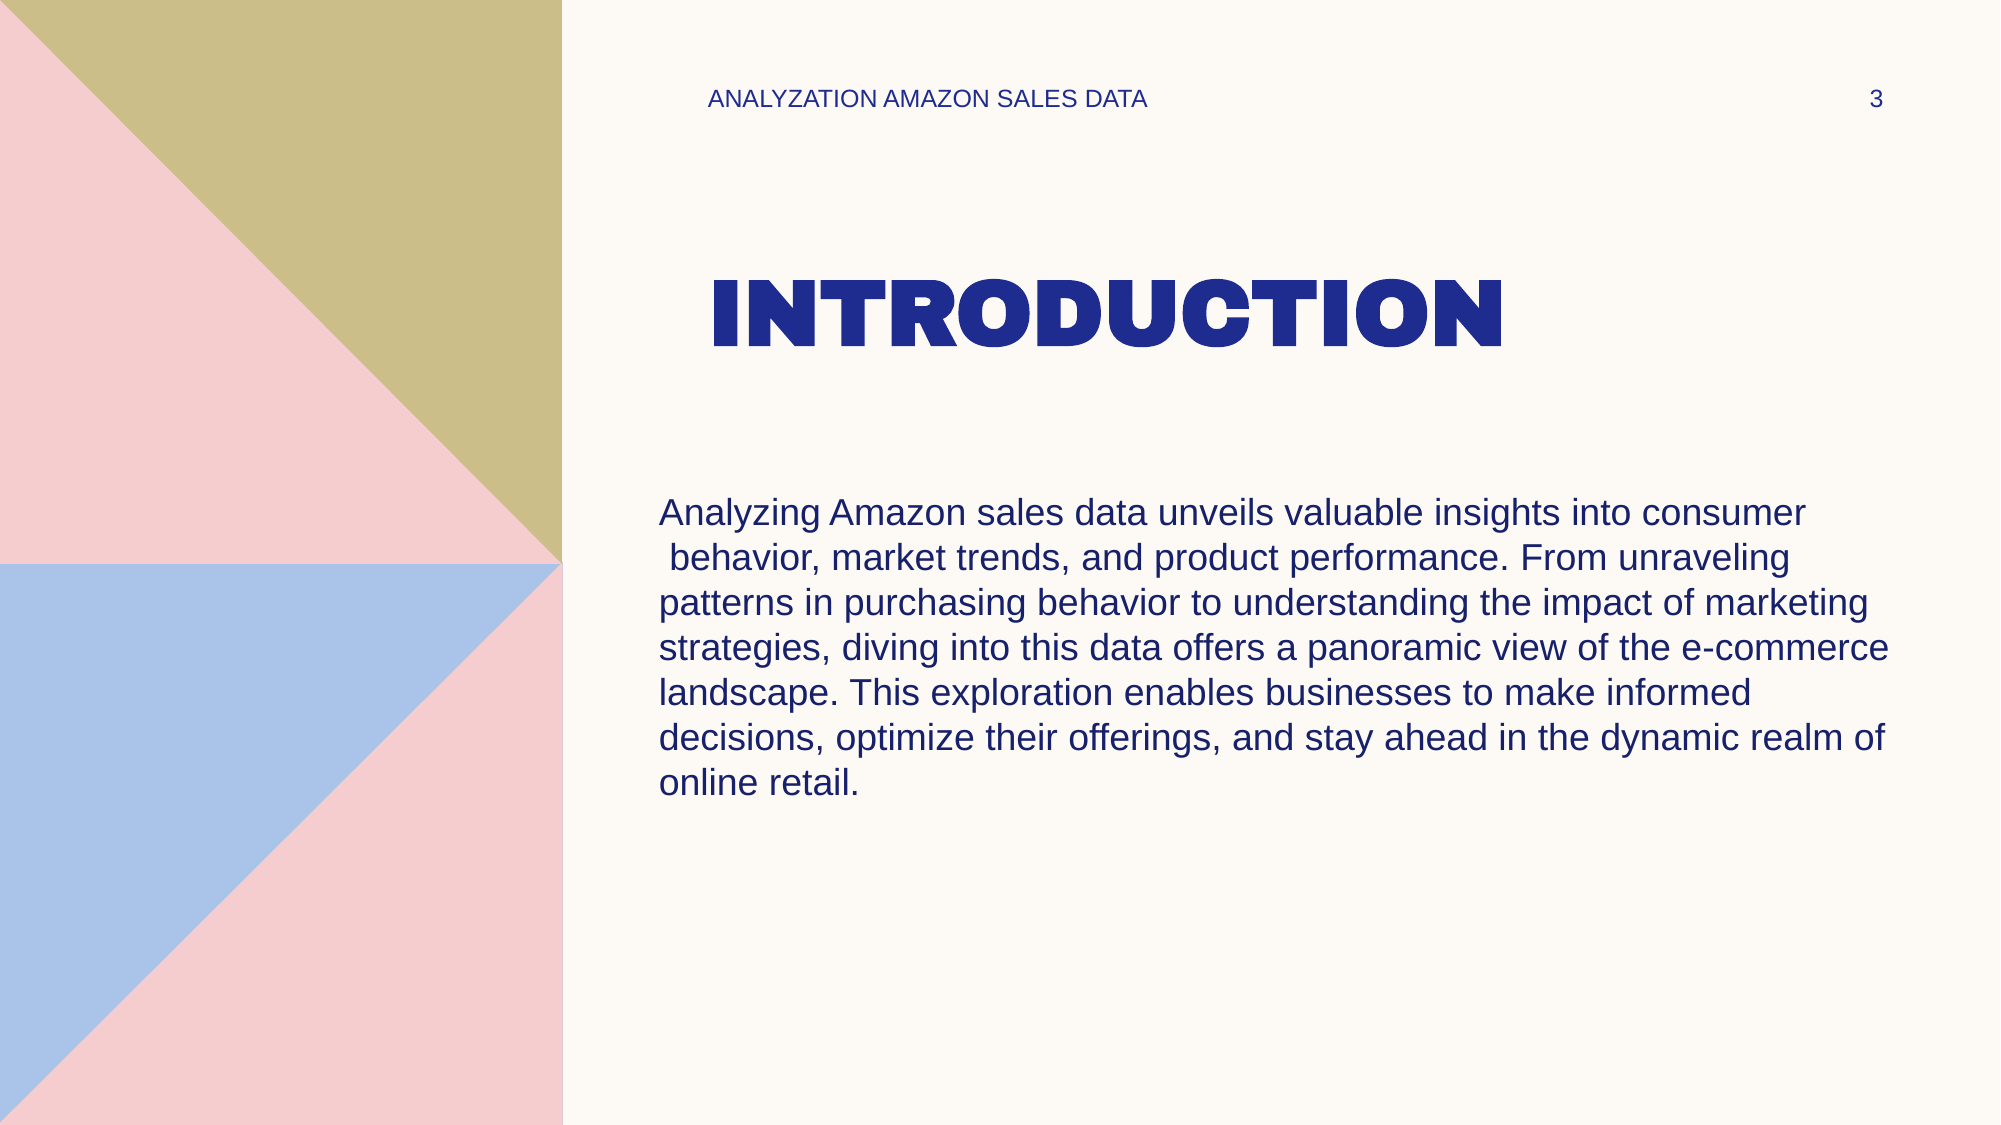

ANALYZATION AMAZON SALES DATA
3
# Introduction
Analyzing Amazon sales data unveils valuable insights into consumer
 behavior, market trends, and product performance. From unraveling patterns in purchasing behavior to understanding the impact of marketing strategies, diving into this data offers a panoramic view of the e-commerce landscape. This exploration enables businesses to make informed decisions, optimize their offerings, and stay ahead in the dynamic realm of online retail.